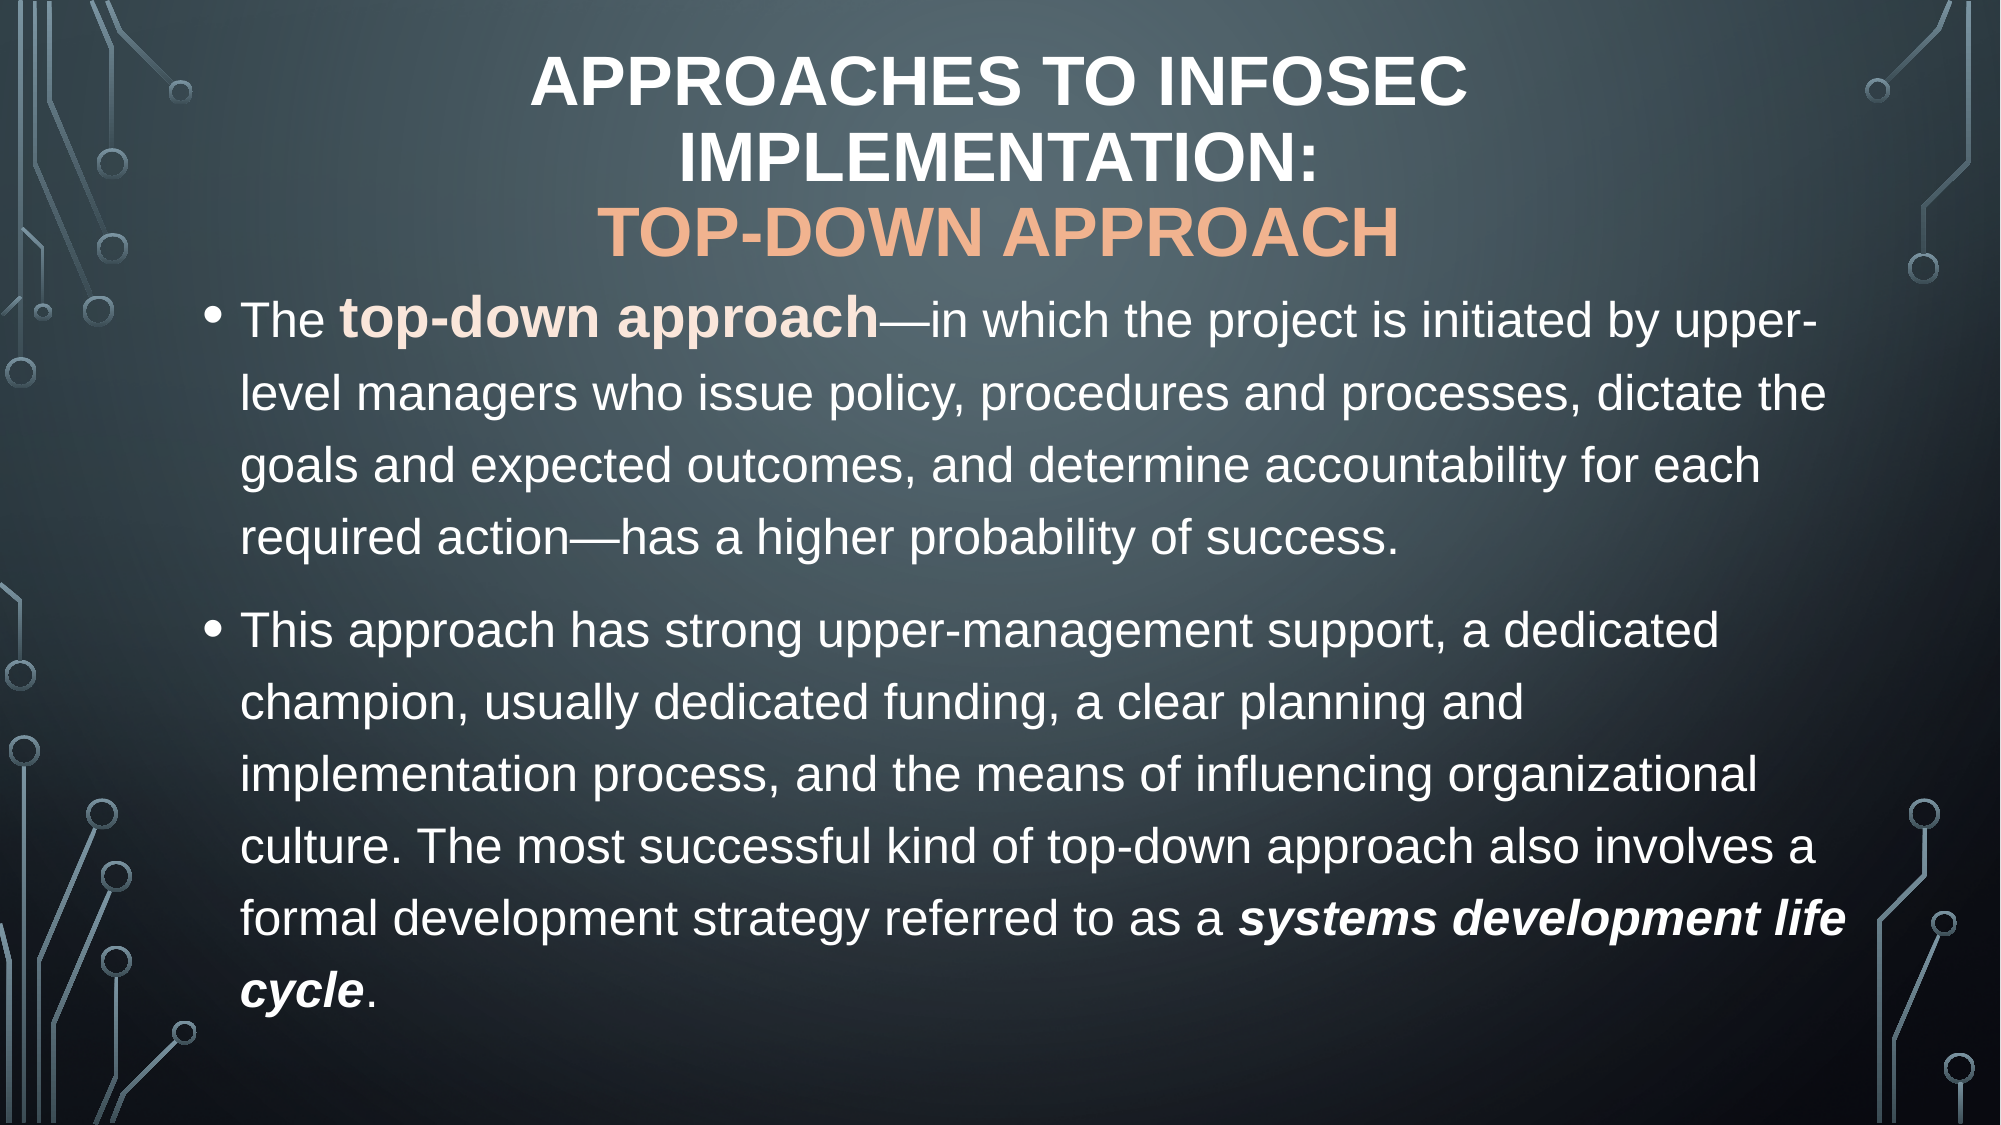

# Approaches TO infosec implementation: TOP-DOWN approach
The top-down approach—in which the project is initiated by upper-level managers who issue policy, procedures and processes, dictate the goals and expected outcomes, and determine accountability for each required action—has a higher probability of success.
This approach has strong upper-management support, a dedicated champion, usually dedicated funding, a clear planning and implementation process, and the means of influencing organizational culture. The most successful kind of top-down approach also involves a formal development strategy referred to as a systems development life cycle.